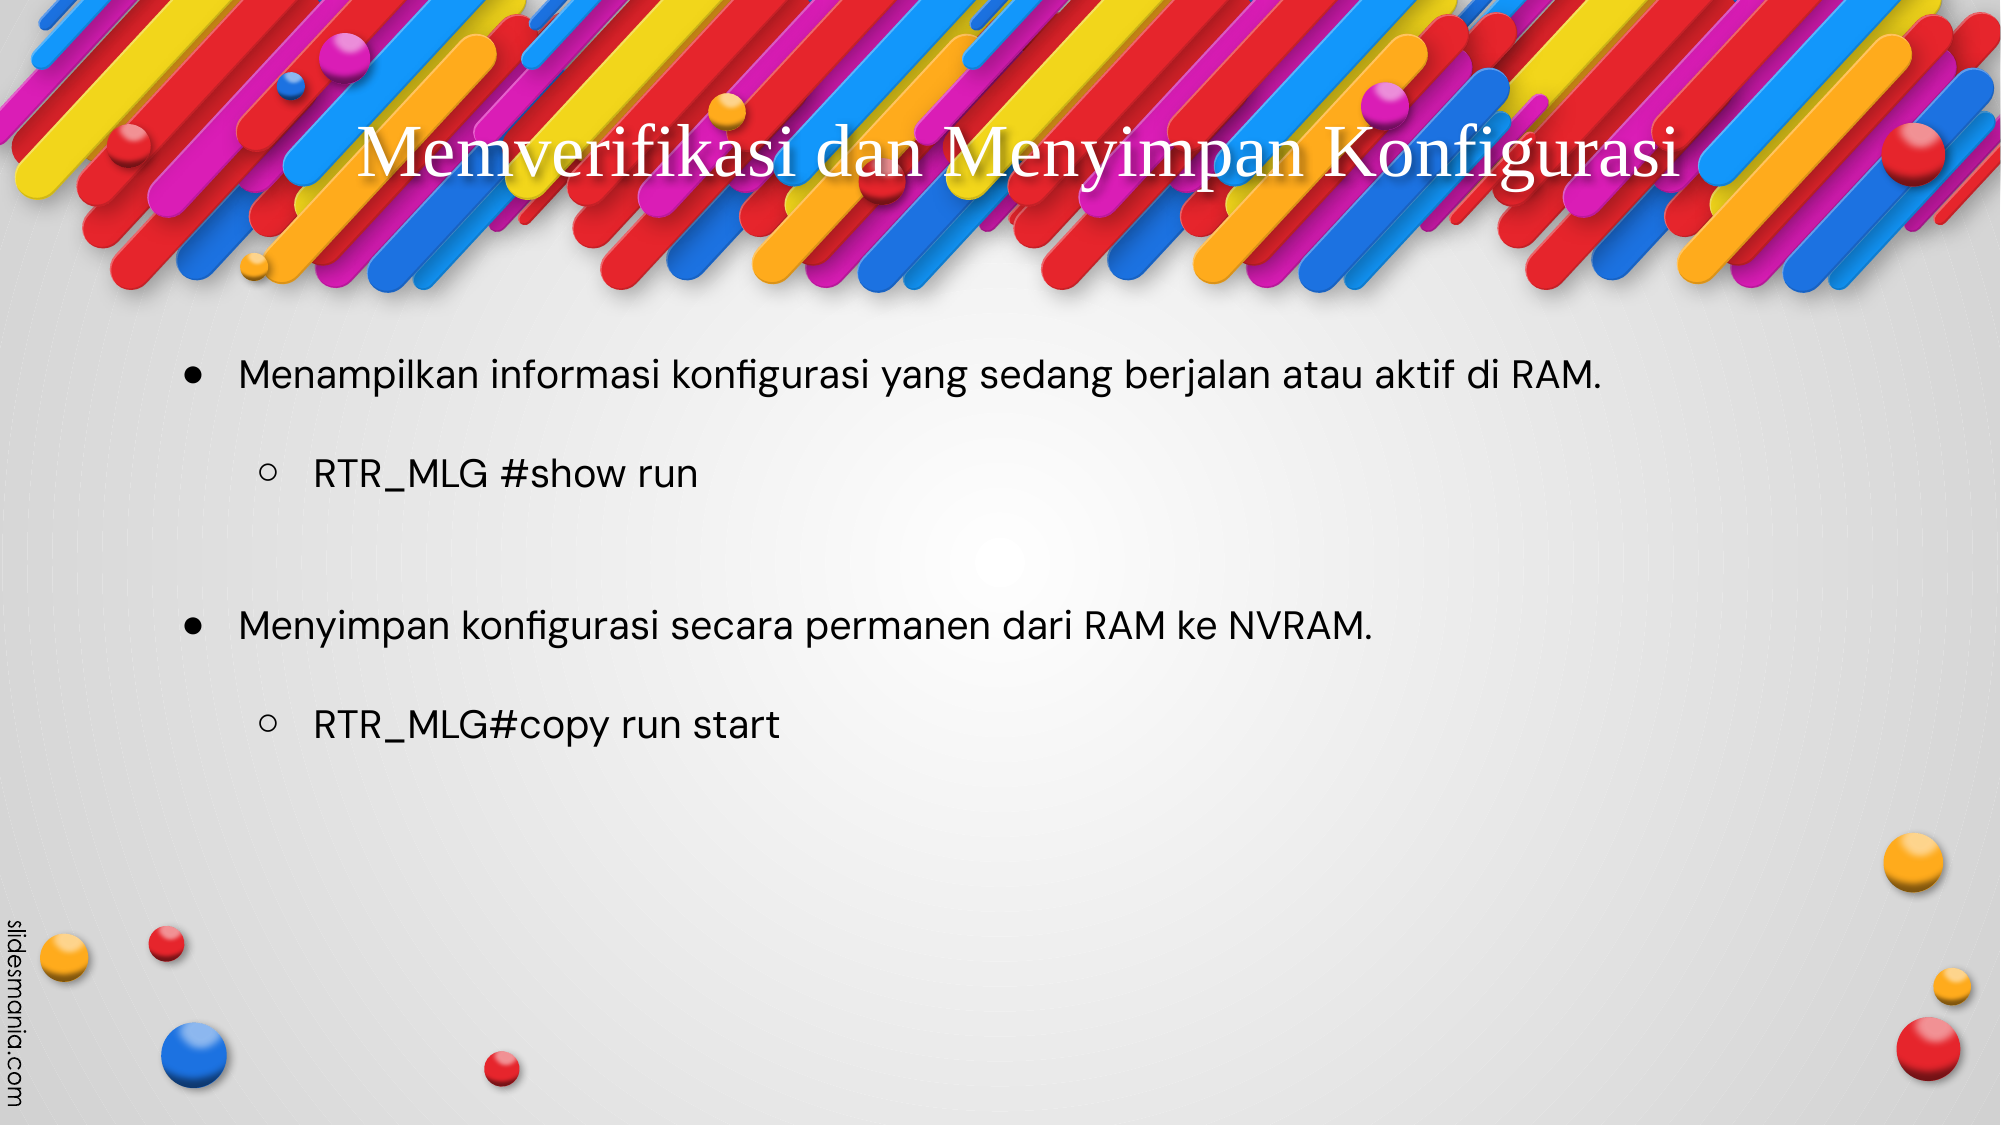

# Memverifikasi dan Menyimpan Konfigurasi
Menampilkan informasi konfigurasi yang sedang berjalan atau aktif di RAM.
RTR_MLG #show run

Menyimpan konfigurasi secara permanen dari RAM ke NVRAM.
RTR_MLG#copy run start